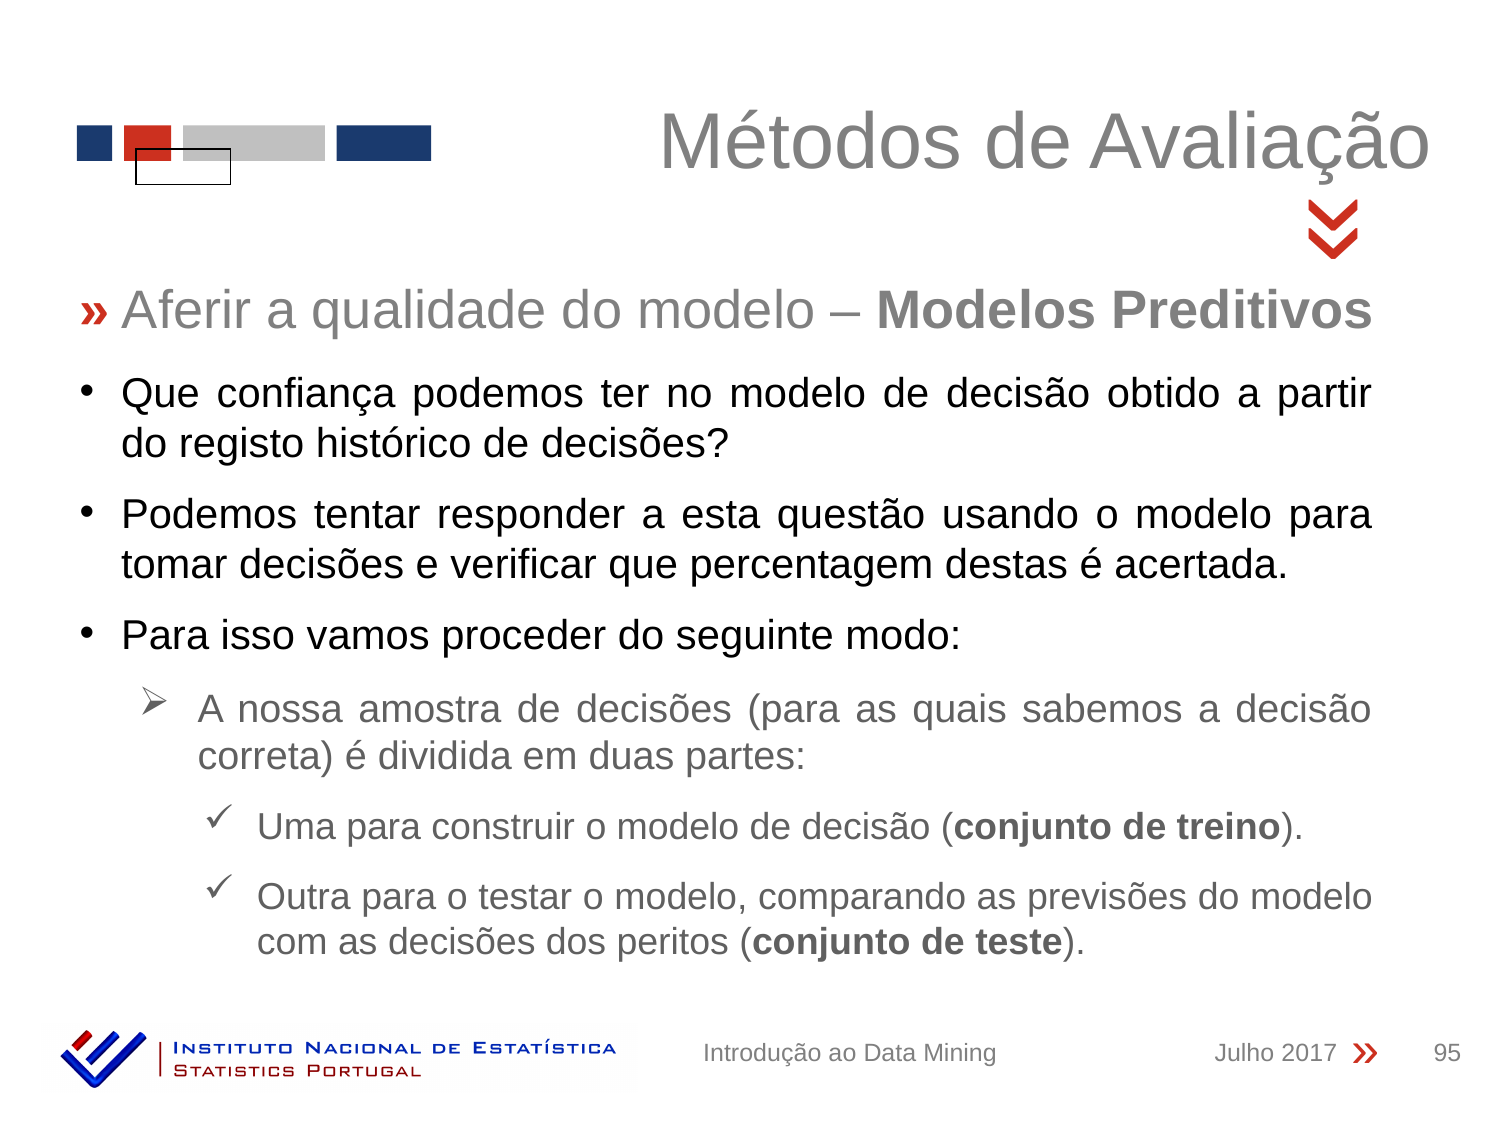

Métodos de Avaliação
«
» Aferir a qualidade do modelo – Modelos Preditivos
Que confiança podemos ter no modelo de decisão obtido a partir do registo histórico de decisões?
Podemos tentar responder a esta questão usando o modelo para tomar decisões e verificar que percentagem destas é acertada.
Para isso vamos proceder do seguinte modo:
A nossa amostra de decisões (para as quais sabemos a decisão correta) é dividida em duas partes:
Uma para construir o modelo de decisão (conjunto de treino).
Outra para o testar o modelo, comparando as previsões do modelo com as decisões dos peritos (conjunto de teste).
Introdução ao Data Mining
Julho 2017
95
«